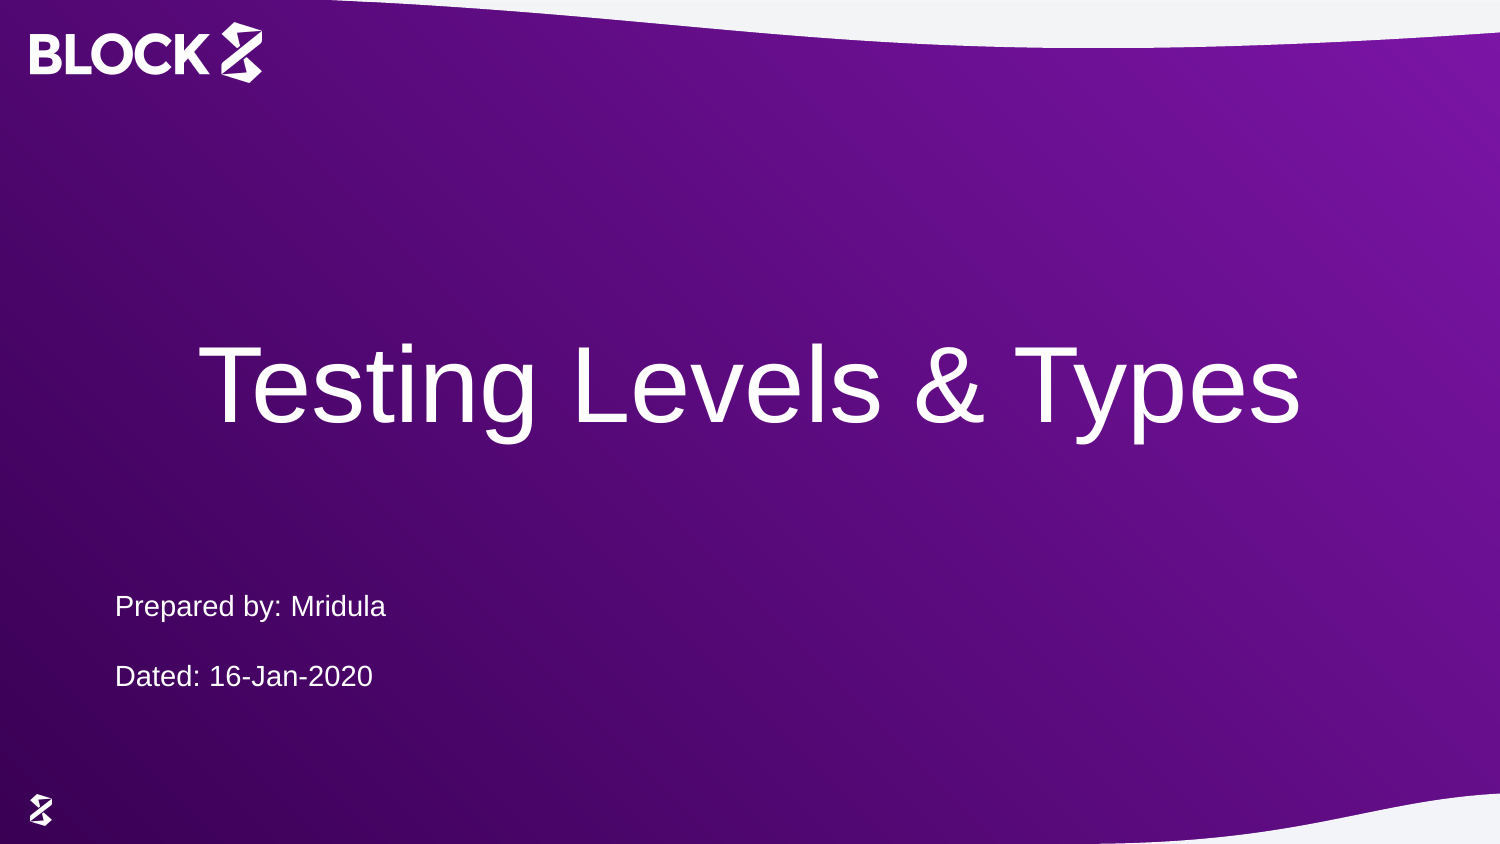

# Testing Levels & Types
Prepared by: Mridula

Dated: 16-Jan-2020